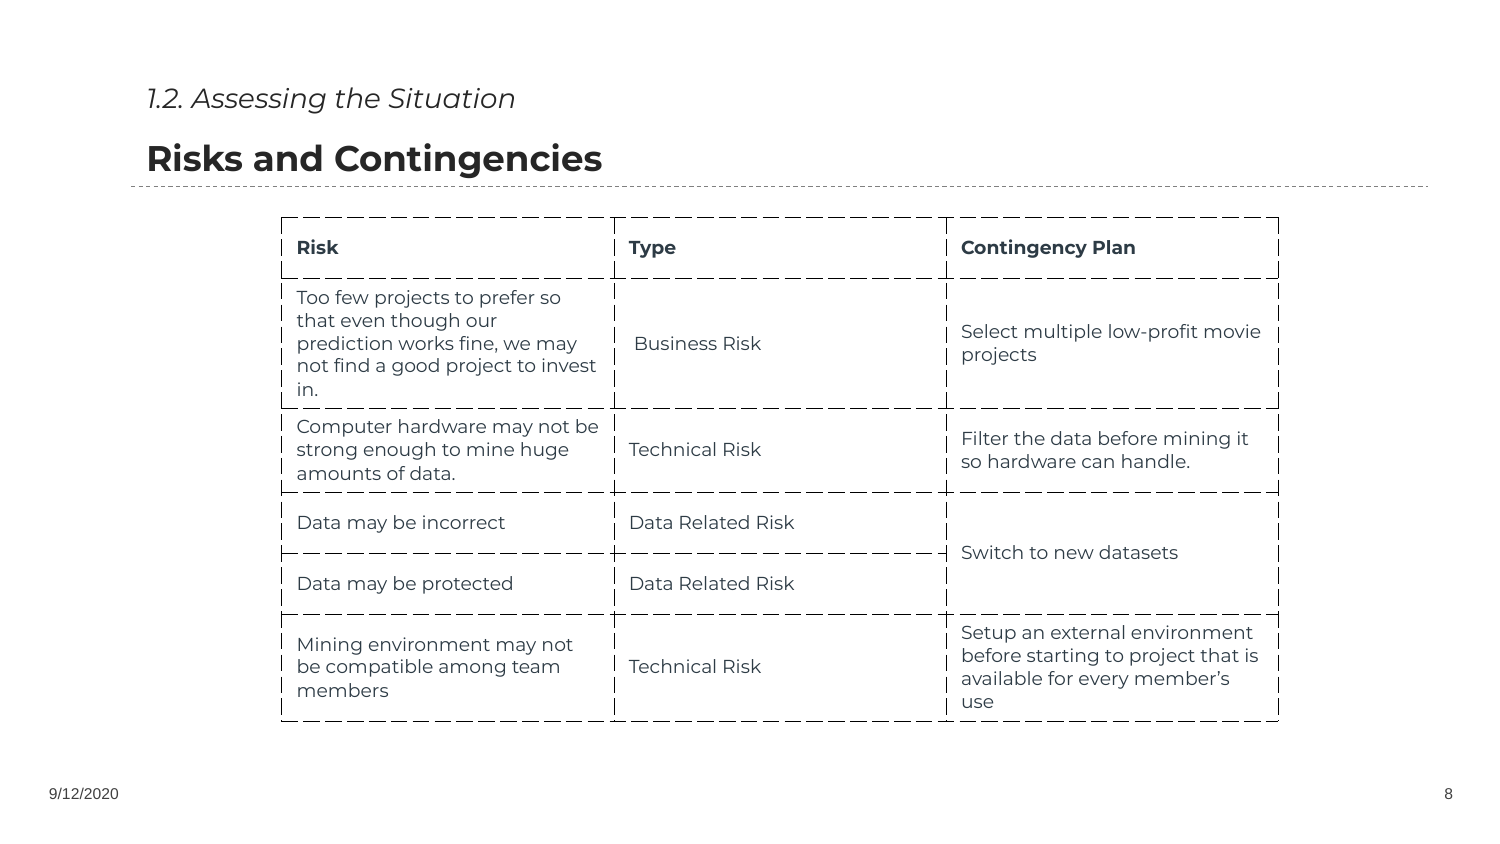

1.2. Assessing the Situation
Risks and Contingencies
| Risk | Type | Contingency Plan |
| --- | --- | --- |
| Too few projects to prefer so that even though our prediction works fine, we may not find a good project to invest in. | Business Risk | Select multiple low-profit movie projects |
| Computer hardware may not be strong enough to mine huge amounts of data. | Technical Risk | Filter the data before mining it so hardware can handle. |
| Data may be incorrect | Data Related Risk | Switch to new datasets |
| Data may be protected | Data Related Risk |  |
| Mining environment may not be compatible among team members | Technical Risk | Setup an external environment before starting to project that is available for every member’s use |
9/12/2020
8